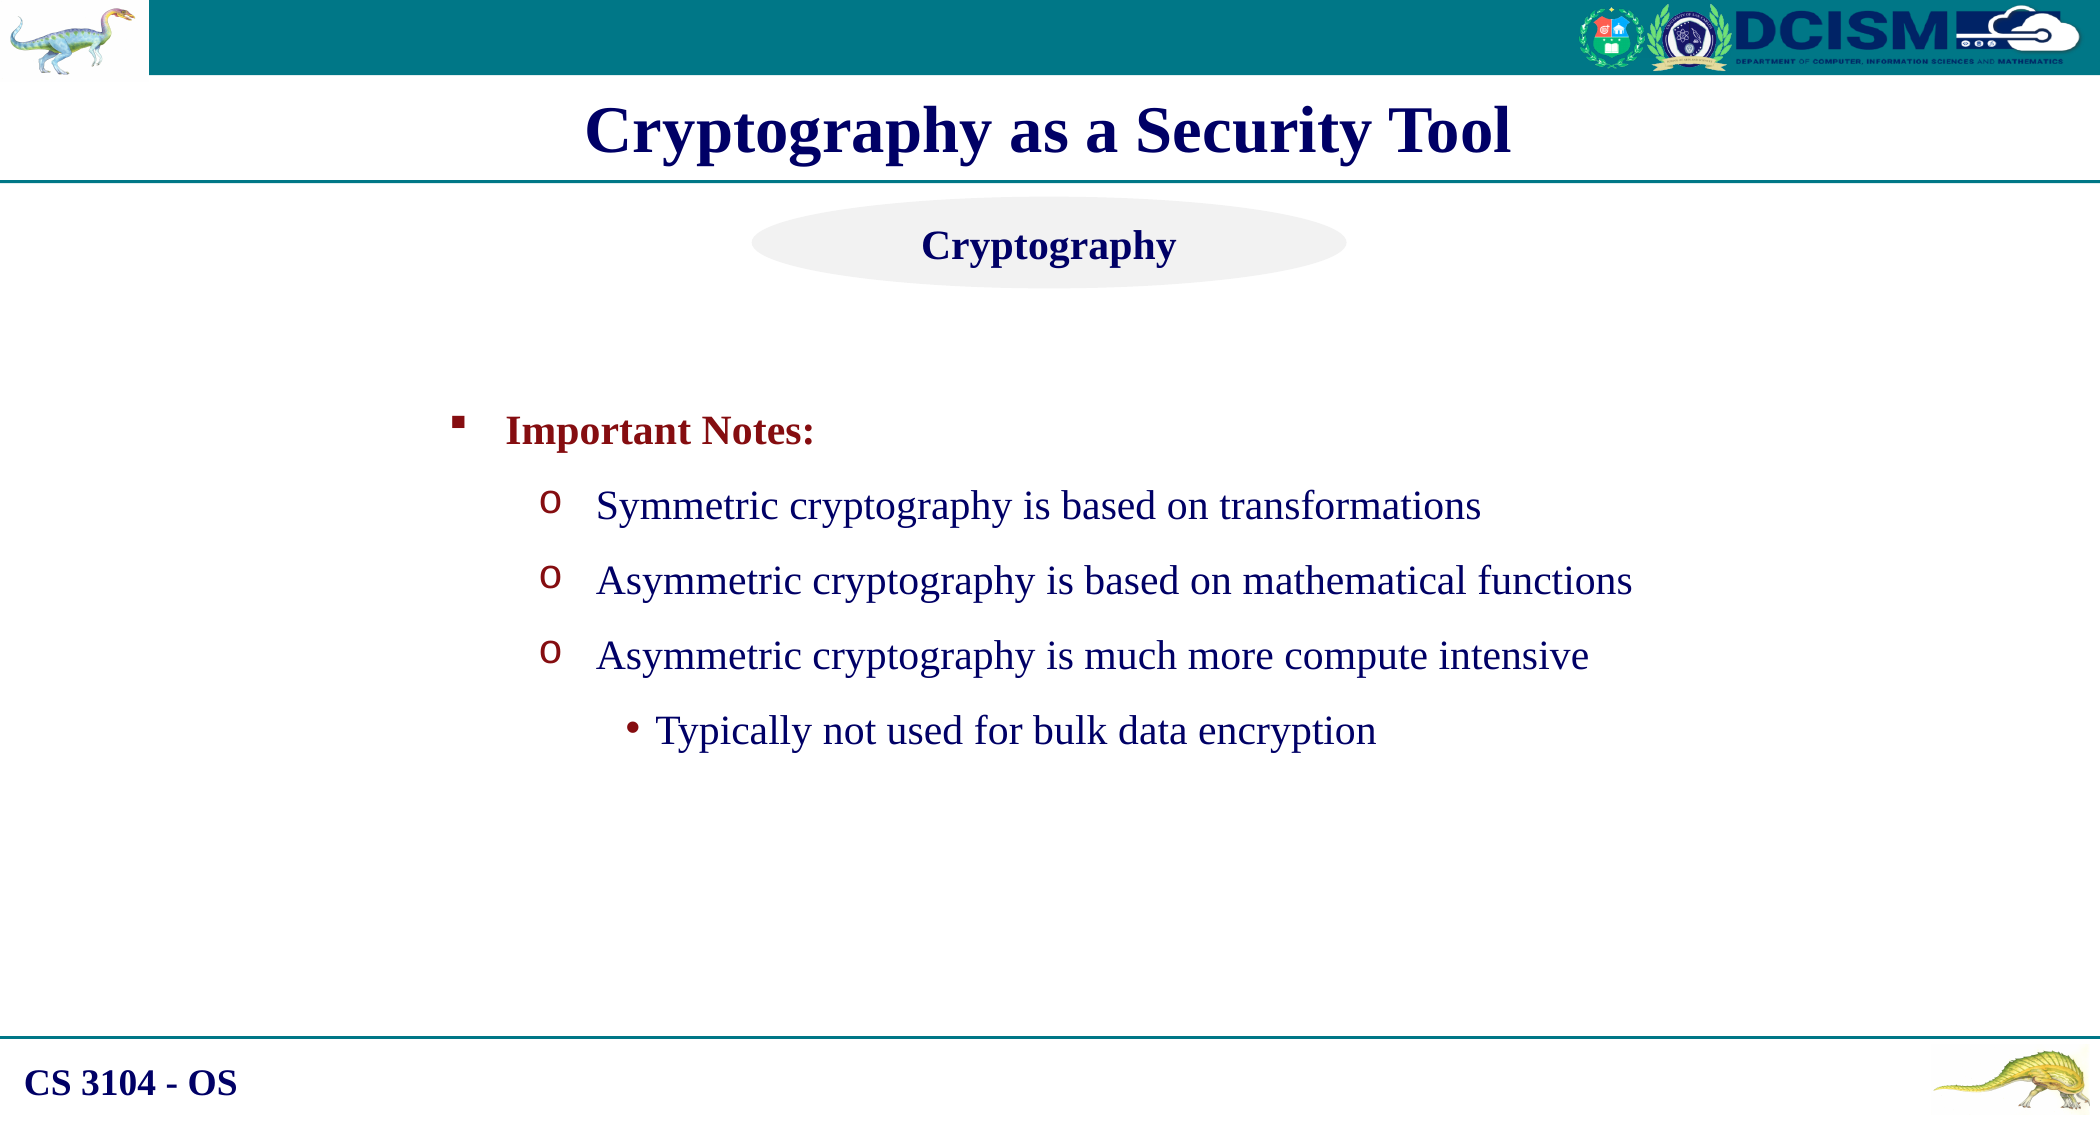

Cryptography as a Security Tool
Cryptography
Important Notes:
Symmetric cryptography is based on transformations
Asymmetric cryptography is based on mathematical functions
Asymmetric cryptography is much more compute intensive
Typically not used for bulk data encryption